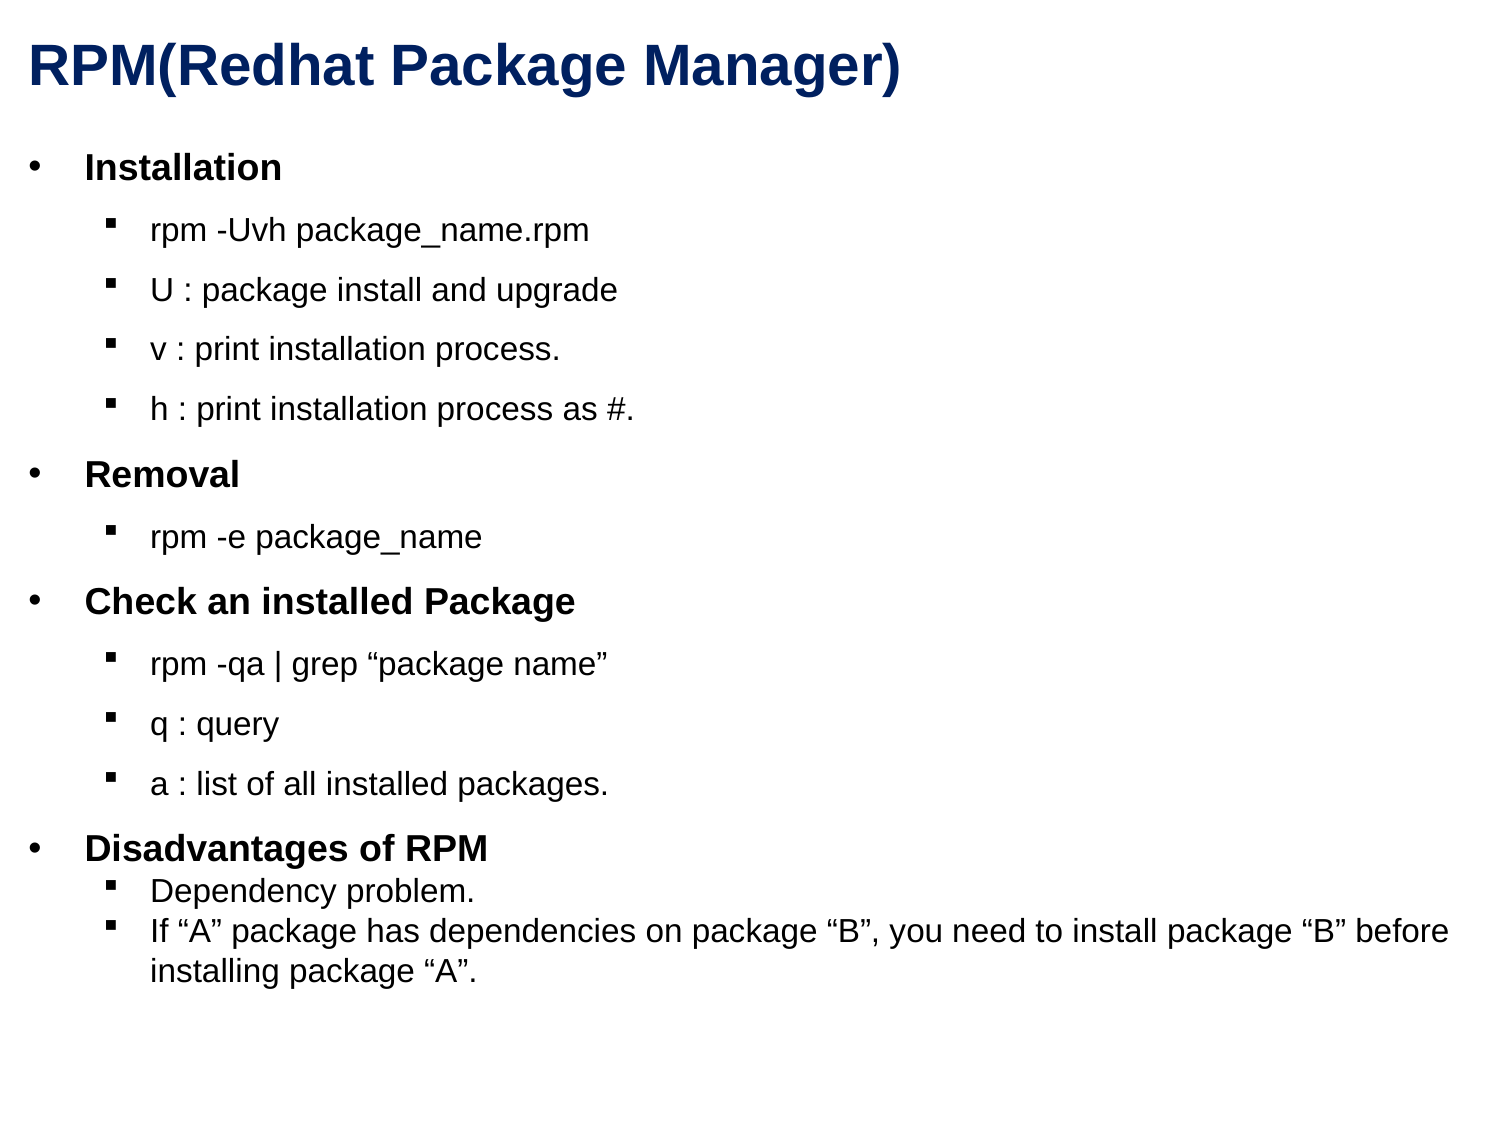

RPM(Redhat Package Manager)
Installation
rpm -Uvh package_name.rpm
U : package install and upgrade
v : print installation process.
h : print installation process as #.
Removal
rpm -e package_name
Check an installed Package
rpm -qa | grep “package name”
q : query
a : list of all installed packages.
Disadvantages of RPM
Dependency problem.
If “A” package has dependencies on package “B”, you need to install package “B” before installing package “A”.